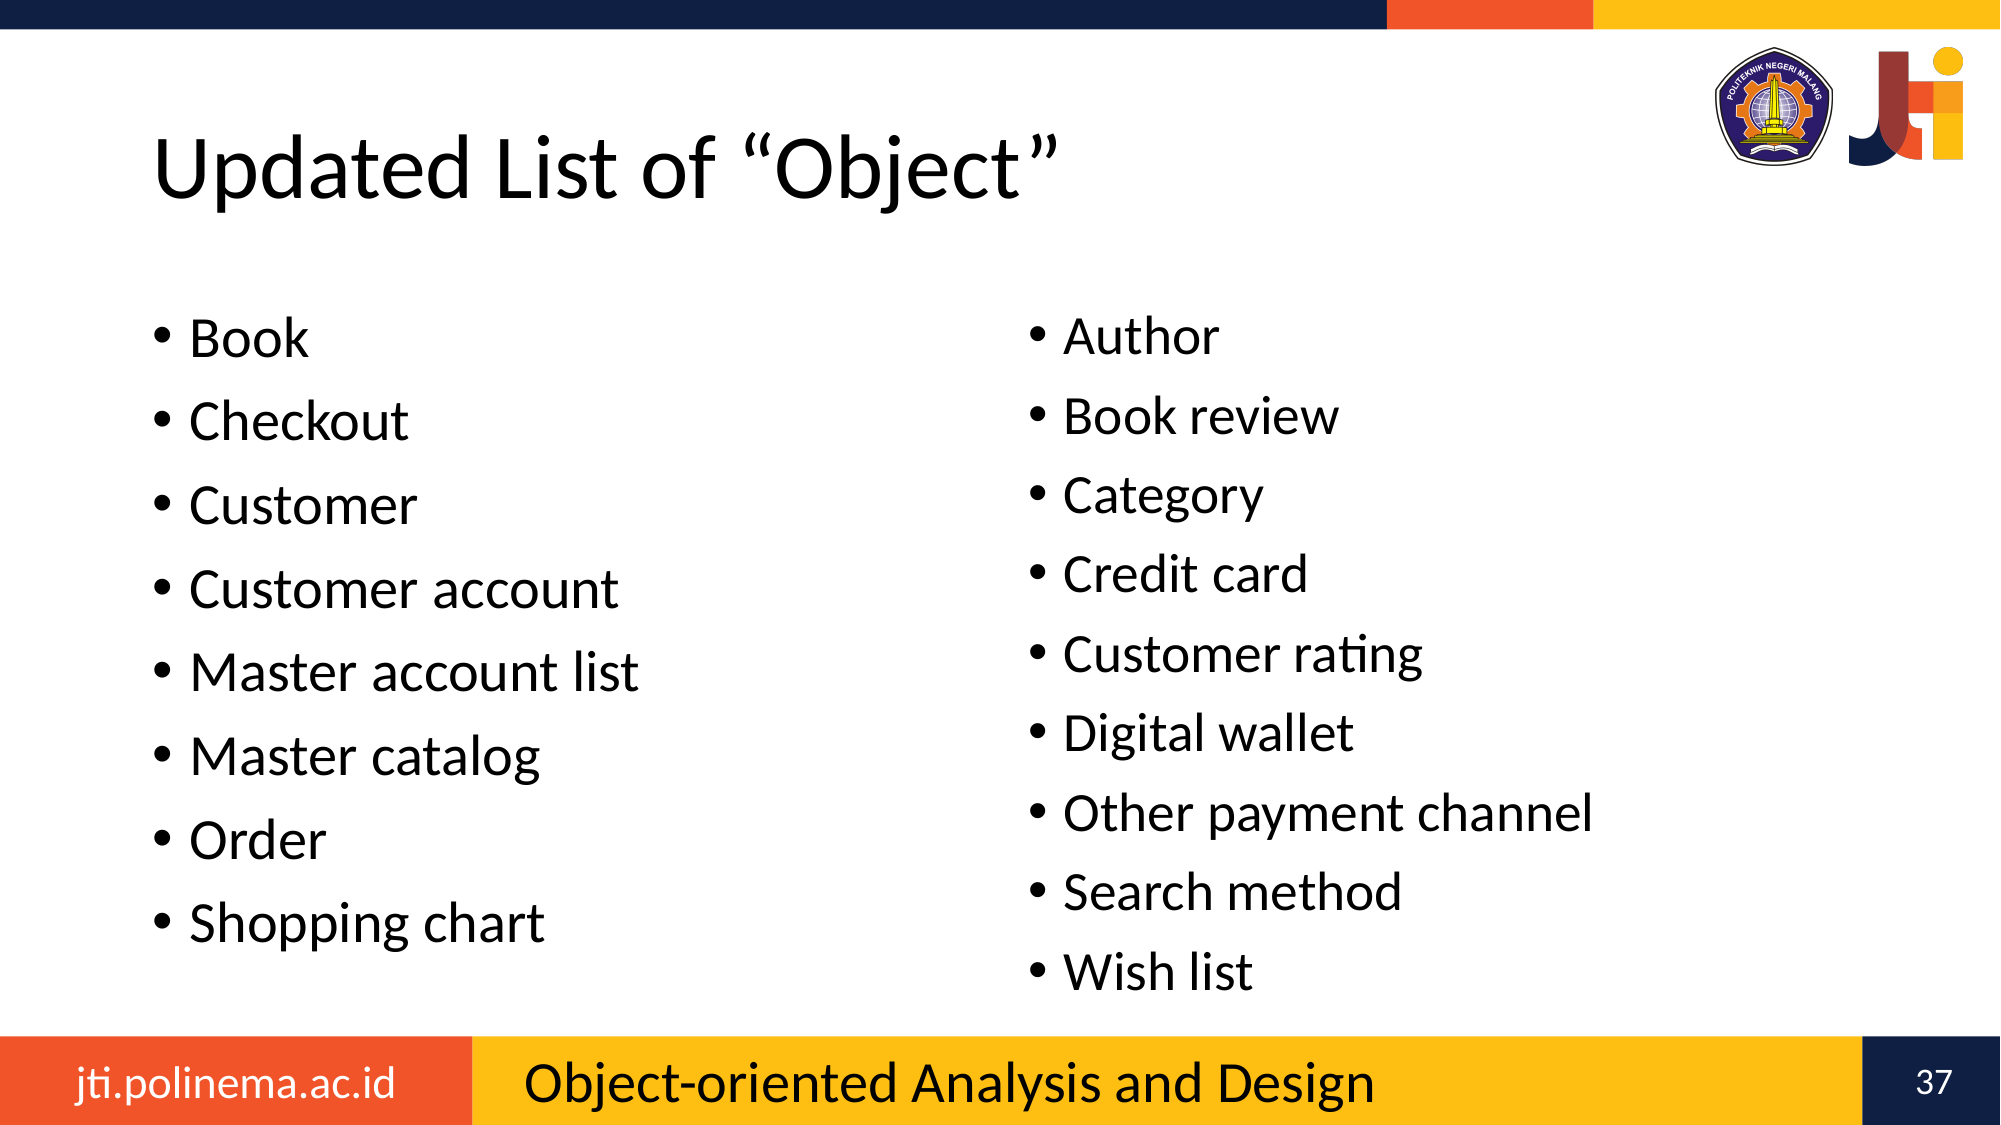

# Updated List of “Object”
Book
Checkout
Customer
Customer account
Master account list
Master catalog
Order
Shopping chart

Author
Book review
Category
Credit card
Customer rating
Digital wallet
Other payment channel
Search method
Wish list

37